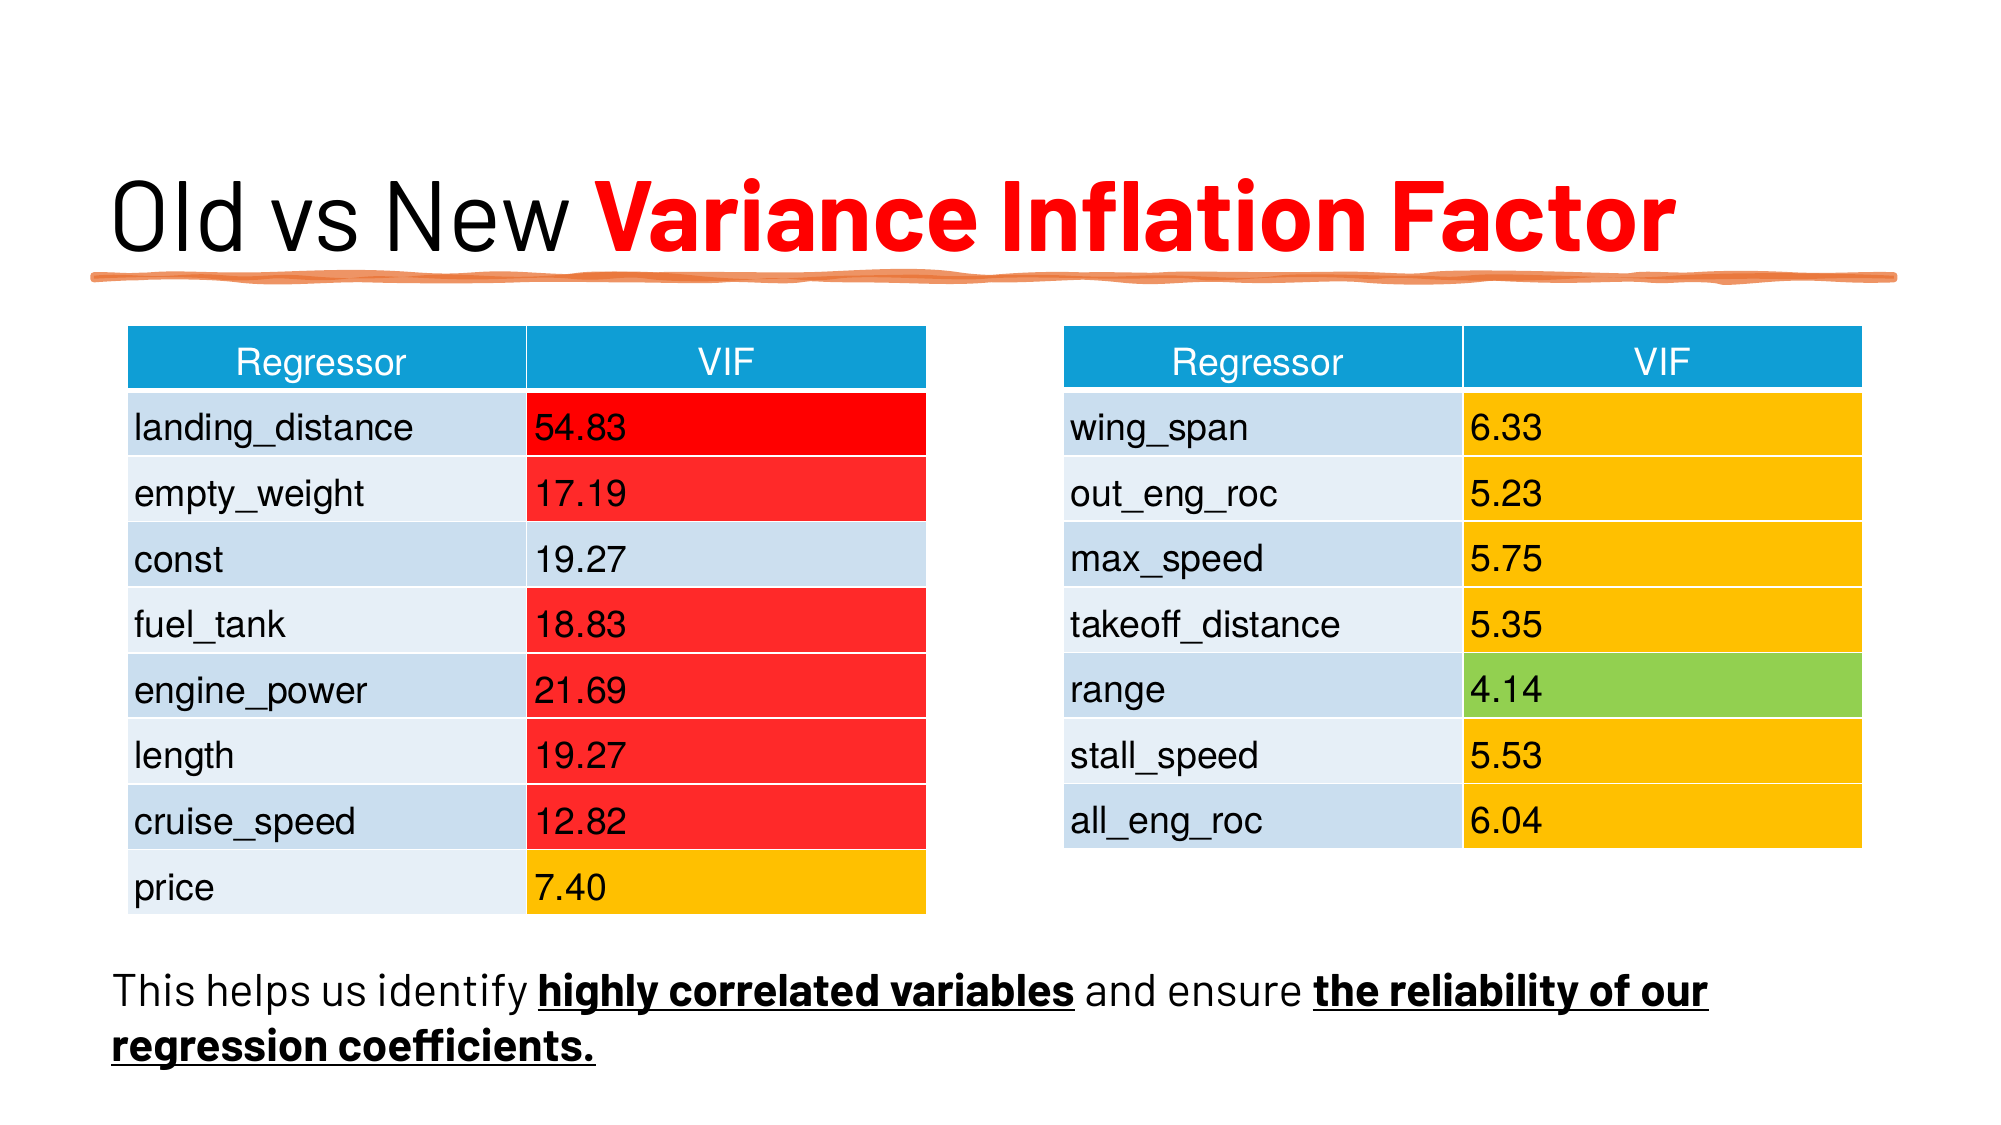

Old vs New Variance Inflation Factor

| Regressor | VIF |
| --- | --- |
| landing\_distance | 54.83 |
| empty\_weight | 17.19 |
| const | 19.27 |
| fuel\_tank | 18.83 |
| engine\_power | 21.69 |
| length | 19.27 |
| cruise\_speed | 12.82 |
| price | 7.40 |
| Regressor | VIF |
| --- | --- |
| wing\_span | 6.33 |
| out\_eng\_roc | 5.23 |
| max\_speed | 5.75 |
| takeoff\_distance | 5.35 |
| range | 4.14 |
| stall\_speed | 5.53 |
| all\_eng\_roc | 6.04 |
This helps us identify highly correlated variables and ensure the reliability of our regression coefficients.